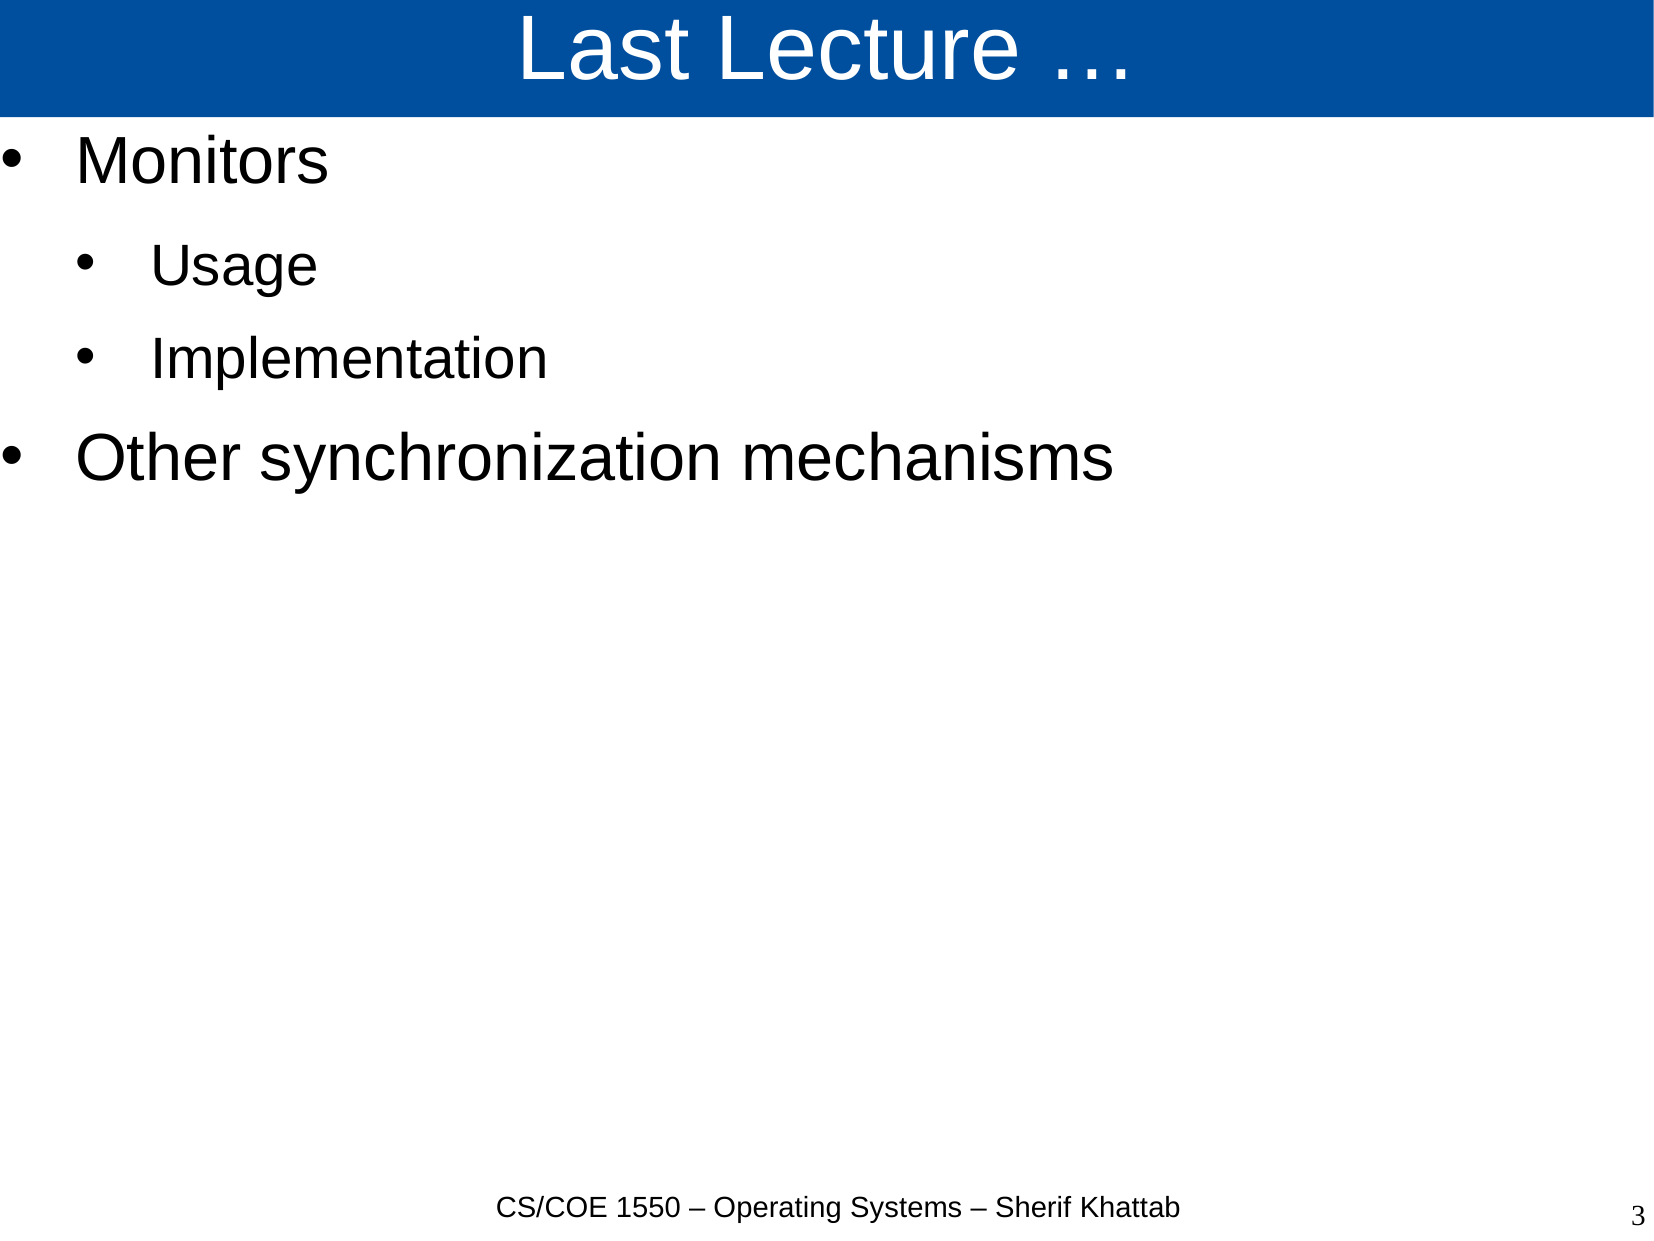

# Last Lecture …
Monitors
Usage
Implementation
Other synchronization mechanisms
CS/COE 1550 – Operating Systems – Sherif Khattab
3